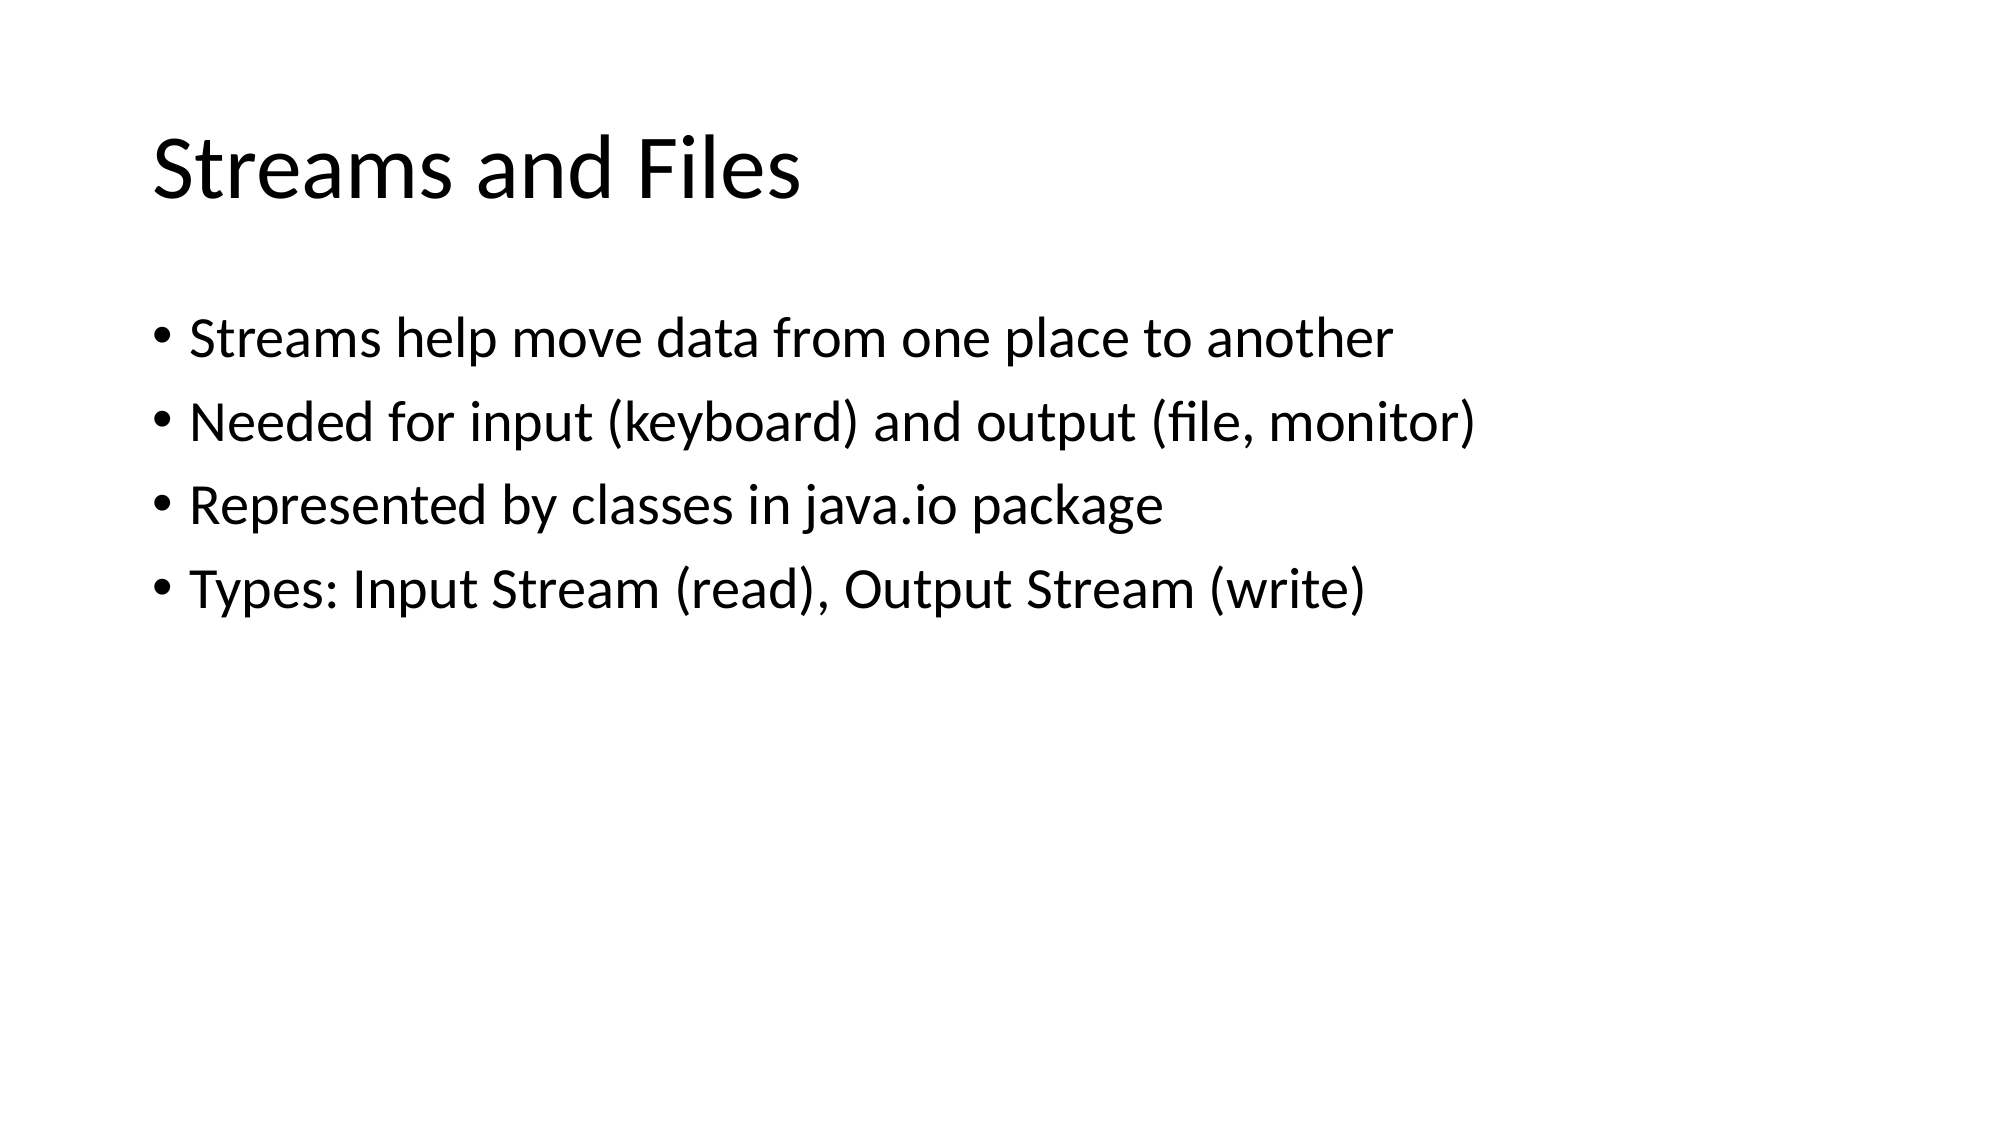

# Streams and Files
Streams help move data from one place to another
Needed for input (keyboard) and output (file, monitor)
Represented by classes in java.io package
Types: Input Stream (read), Output Stream (write)